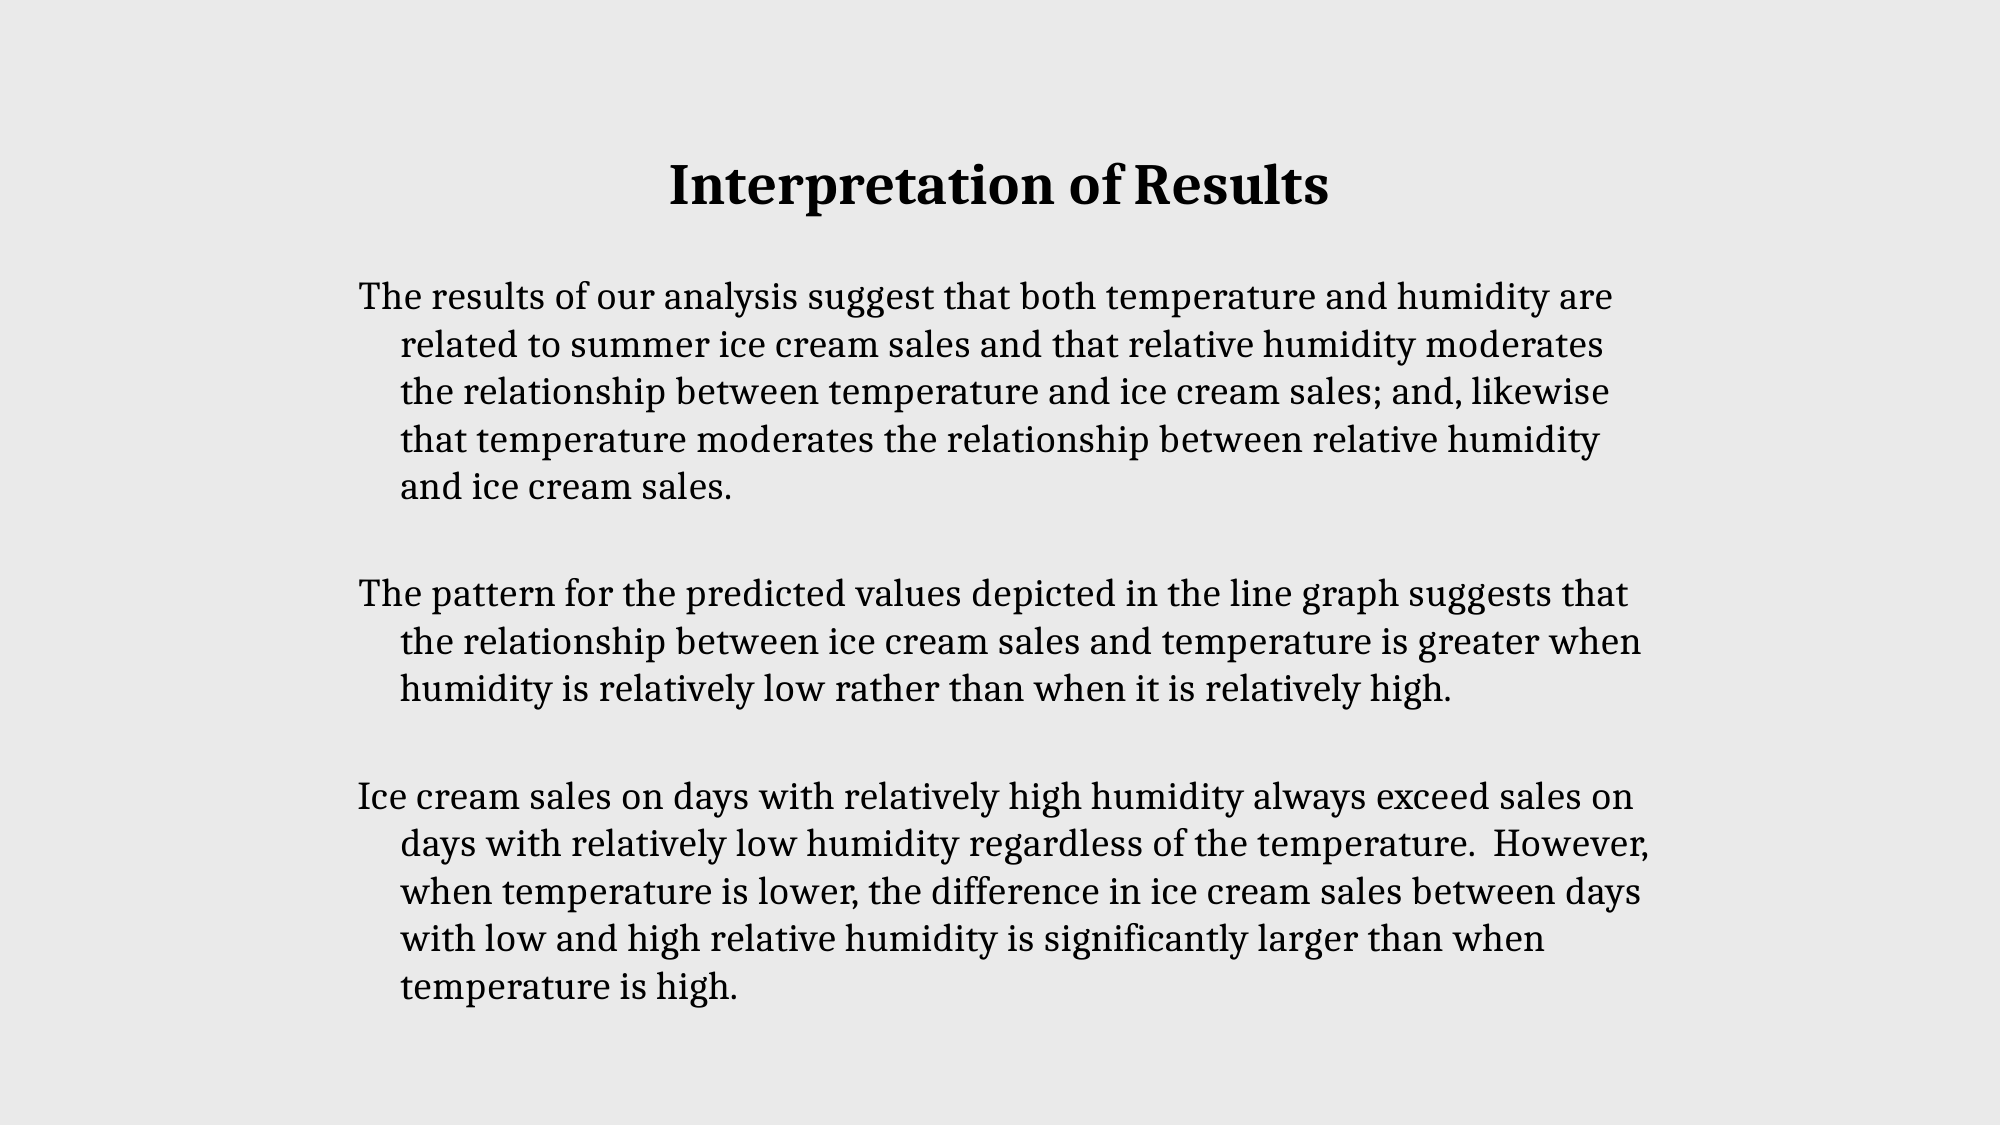

Interpretation of Results
The results of our analysis suggest that both temperature and humidity are related to summer ice cream sales and that relative humidity moderates the relationship between temperature and ice cream sales; and, likewise that temperature moderates the relationship between relative humidity and ice cream sales.

The pattern for the predicted values depicted in the line graph suggests that the relationship between ice cream sales and temperature is greater when humidity is relatively low rather than when it is relatively high.

Ice cream sales on days with relatively high humidity always exceed sales on days with relatively low humidity regardless of the temperature.  However, when temperature is lower, the difference in ice cream sales between days with low and high relative humidity is significantly larger than when temperature is high.